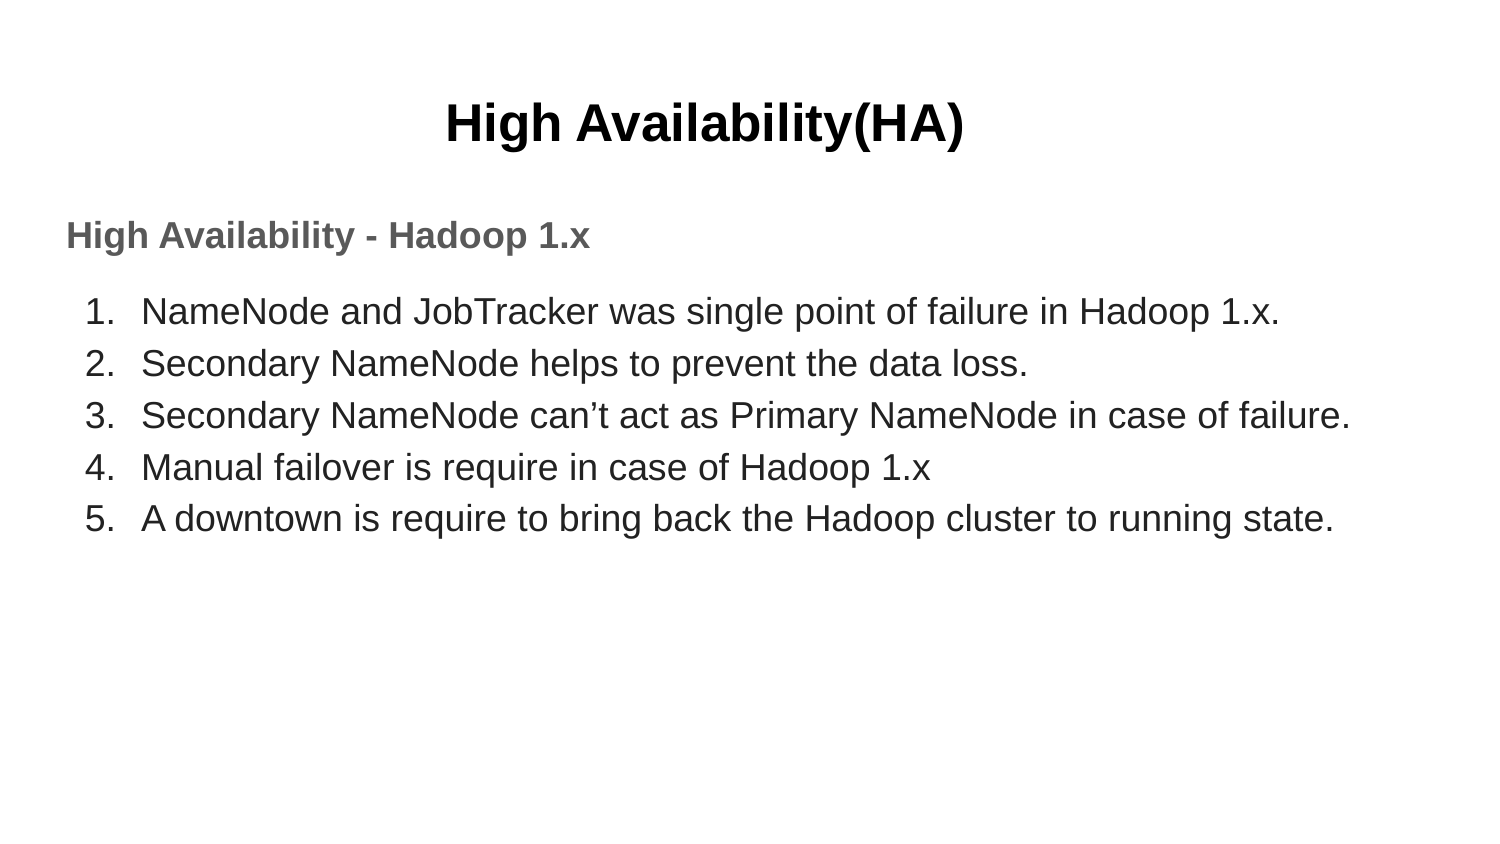

# High Availability(HA)
High Availability - Hadoop 1.x
NameNode and JobTracker was single point of failure in Hadoop 1.x.
Secondary NameNode helps to prevent the data loss.
Secondary NameNode can’t act as Primary NameNode in case of failure.
Manual failover is require in case of Hadoop 1.x
A downtown is require to bring back the Hadoop cluster to running state.